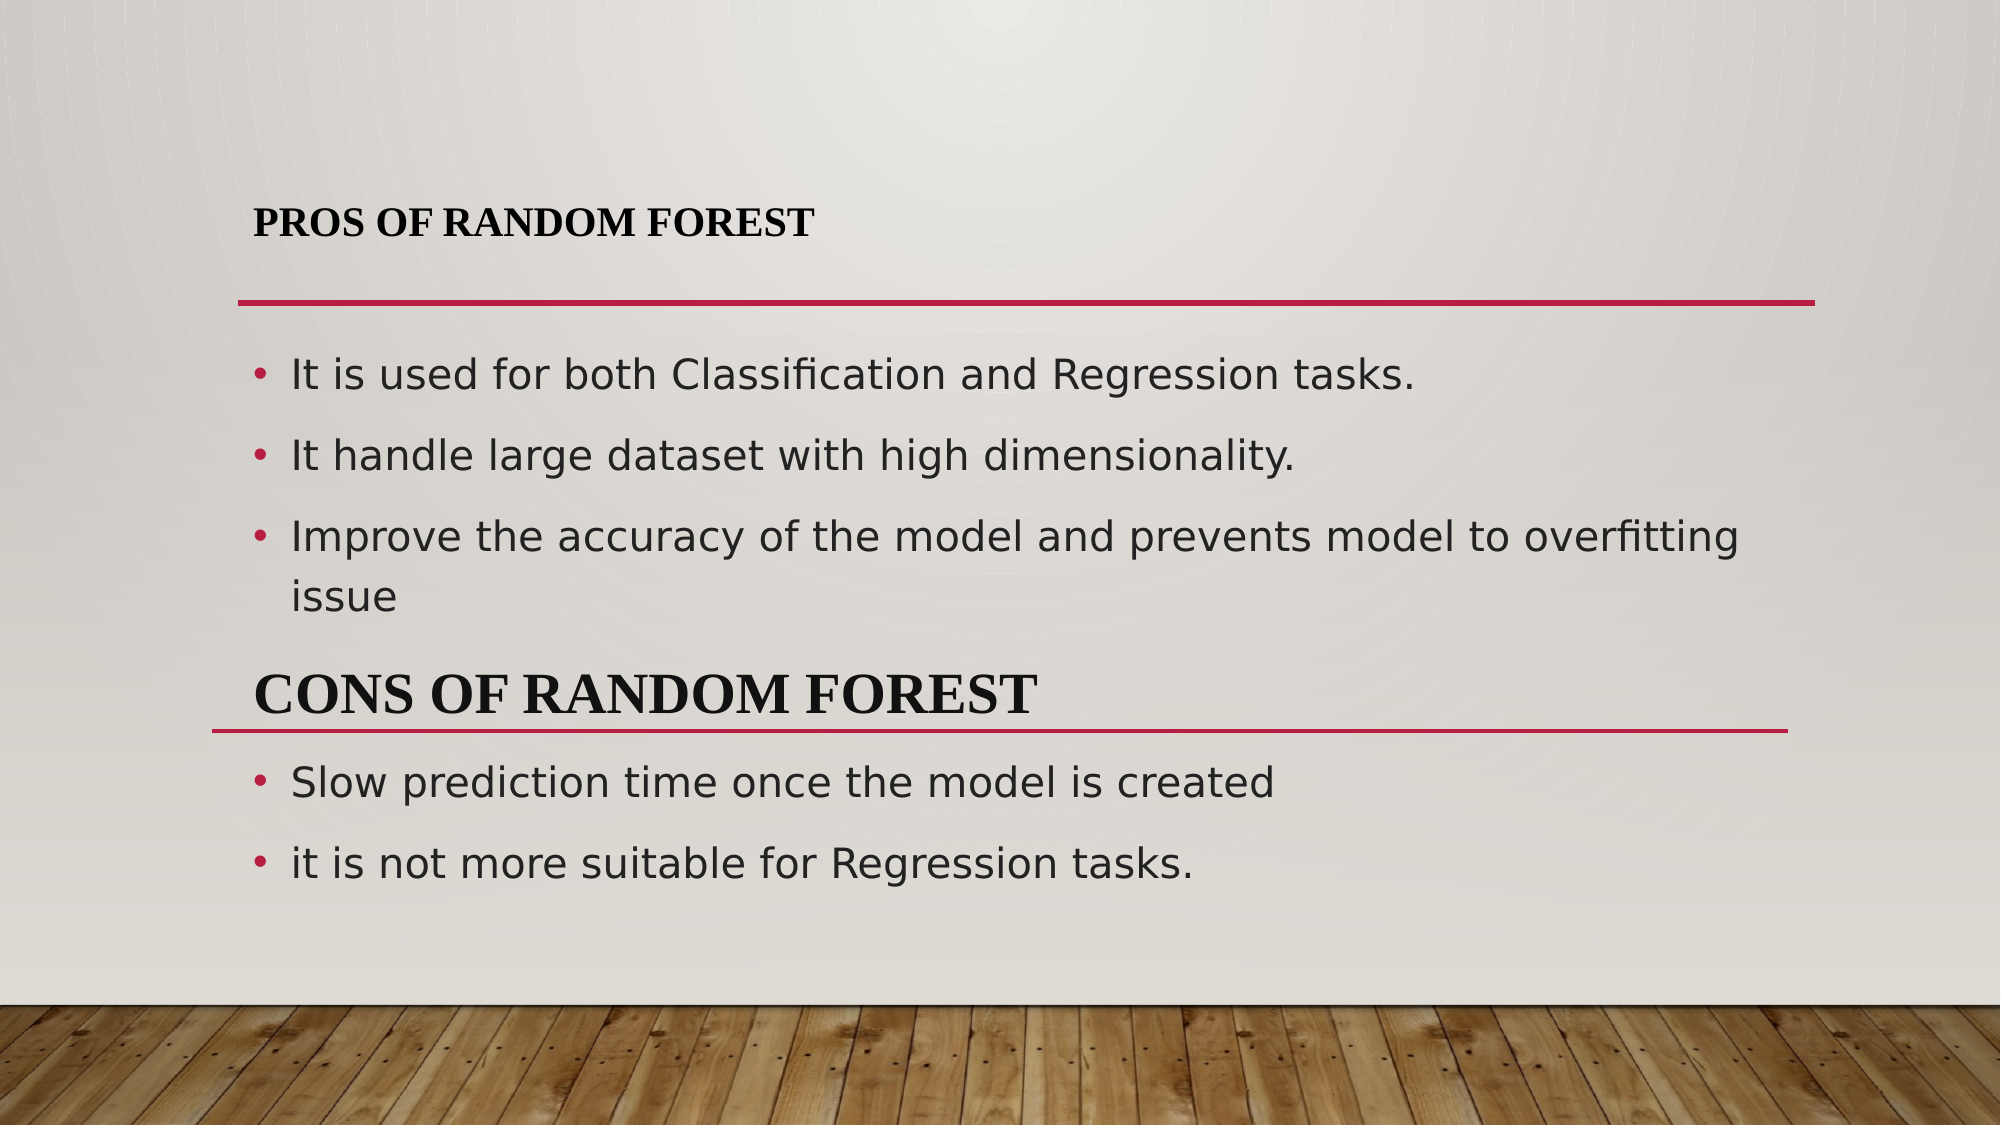

# Pros of Random Forest
It is used for both Classification and Regression tasks.
It handle large dataset with high dimensionality.
Improve the accuracy of the model and prevents model to overfitting issue
CONS OF RANDOM FOREST
Slow prediction time once the model is created
it is not more suitable for Regression tasks.